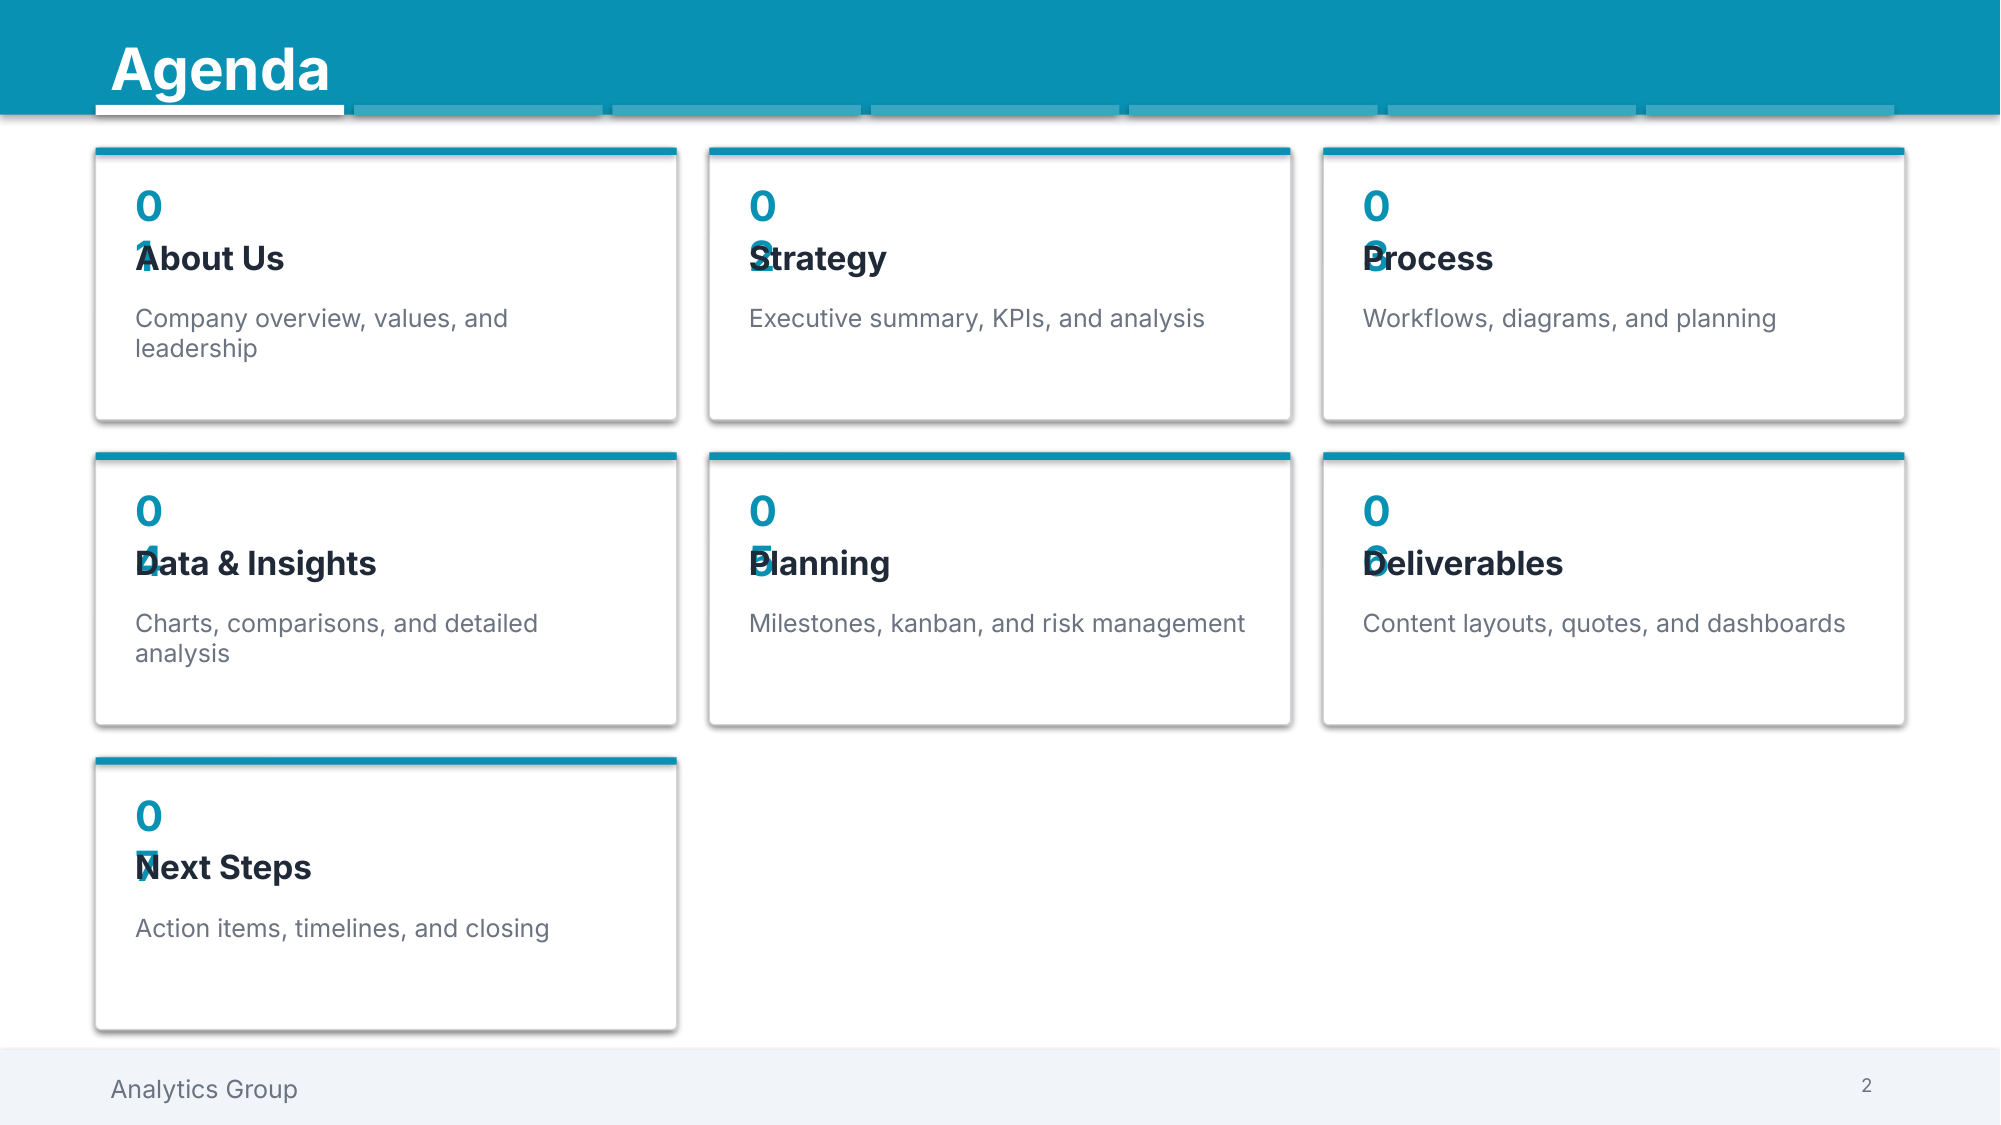

Agenda

01
02
03
About Us
Strategy
Process
Company overview, values, and leadership
Executive summary, KPIs, and analysis
Workflows, diagrams, and planning

04
05
06
Data & Insights
Planning
Deliverables
Charts, comparisons, and detailed analysis
Milestones, kanban, and risk management
Content layouts, quotes, and dashboards

07
Next Steps
Action items, timelines, and closing

Analytics Group
2